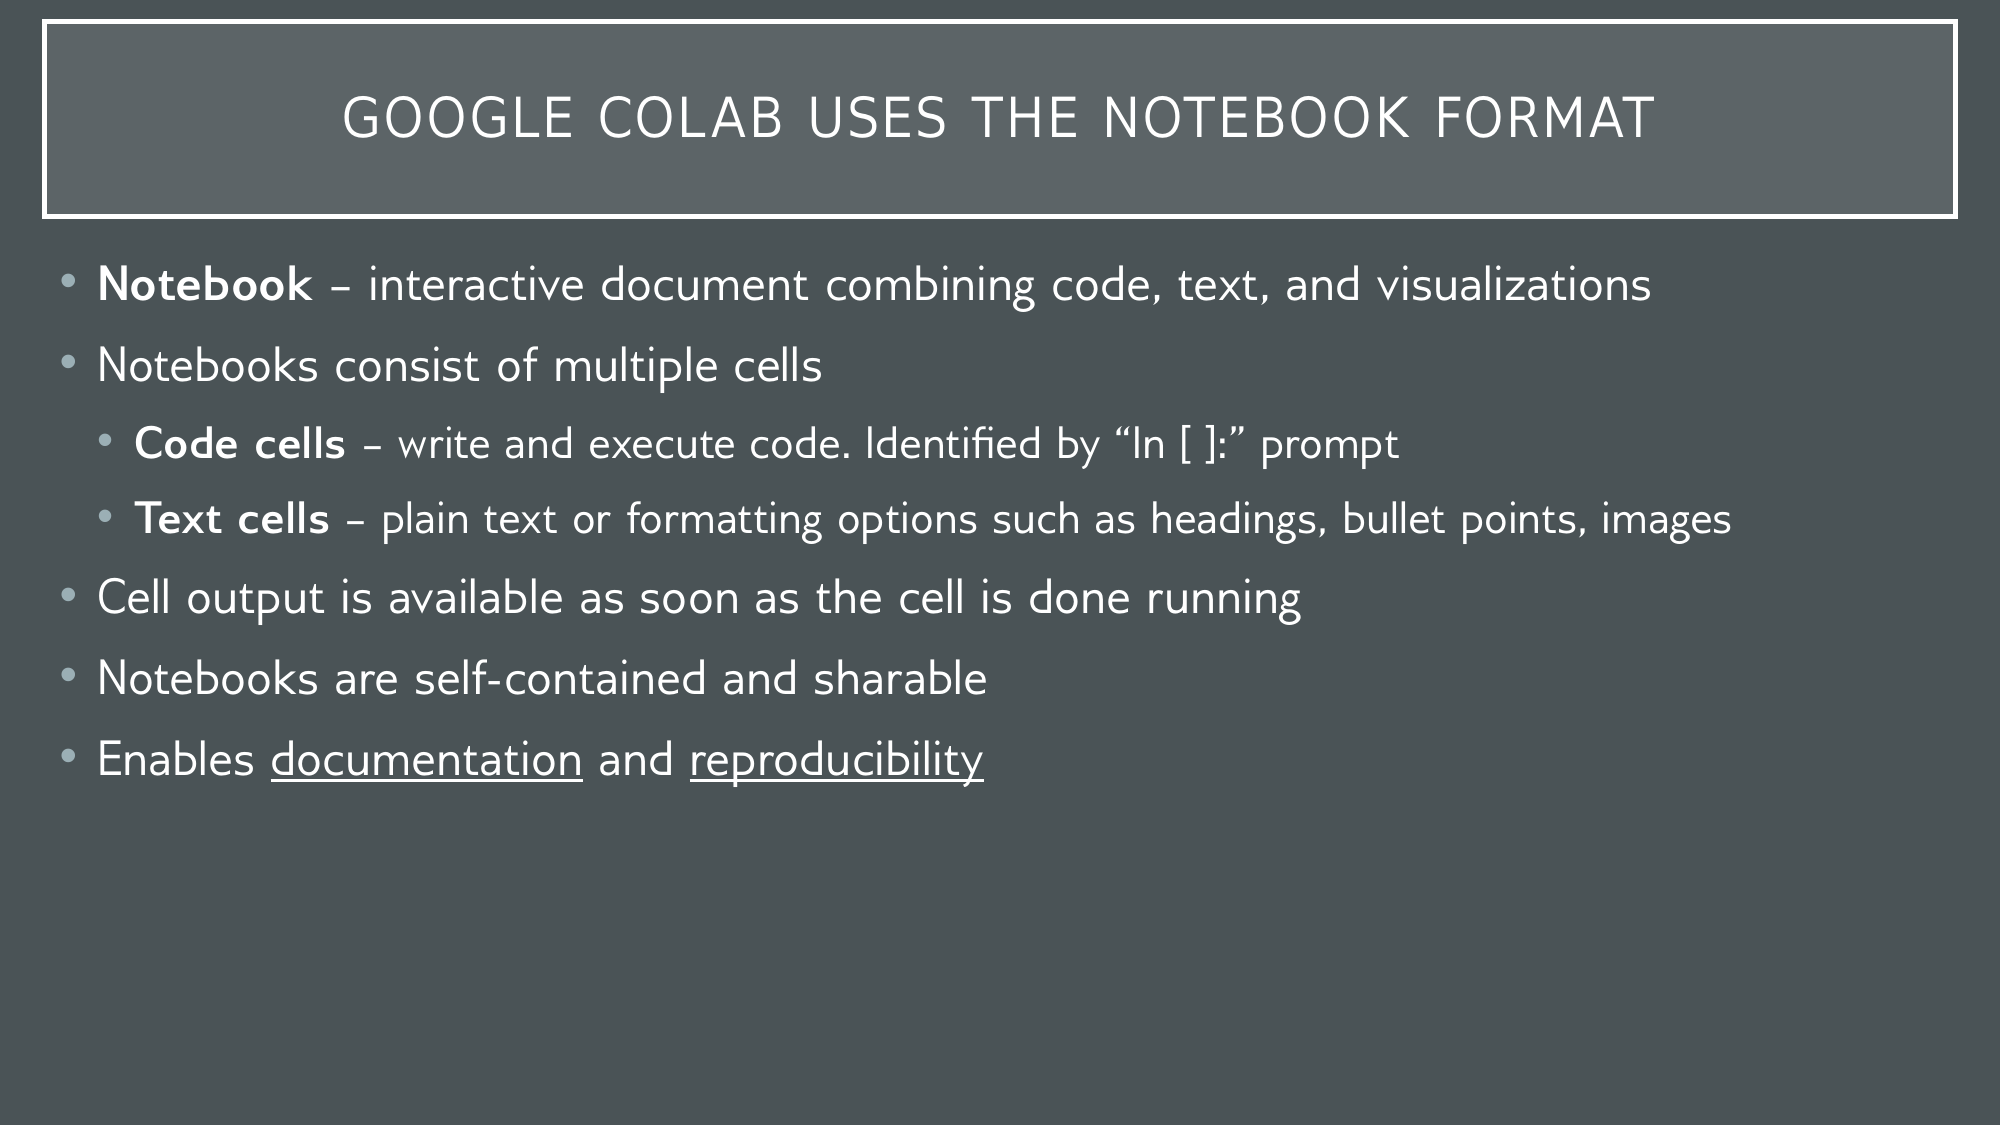

# Google colab uses the notebook format
Notebook – interactive document combining code, text, and visualizations
Notebooks consist of multiple cells
Code cells – write and execute code. Identified by “In [ ]:” prompt
Text cells – plain text or formatting options such as headings, bullet points, images
Cell output is available as soon as the cell is done running
Notebooks are self-contained and sharable
Enables documentation and reproducibility